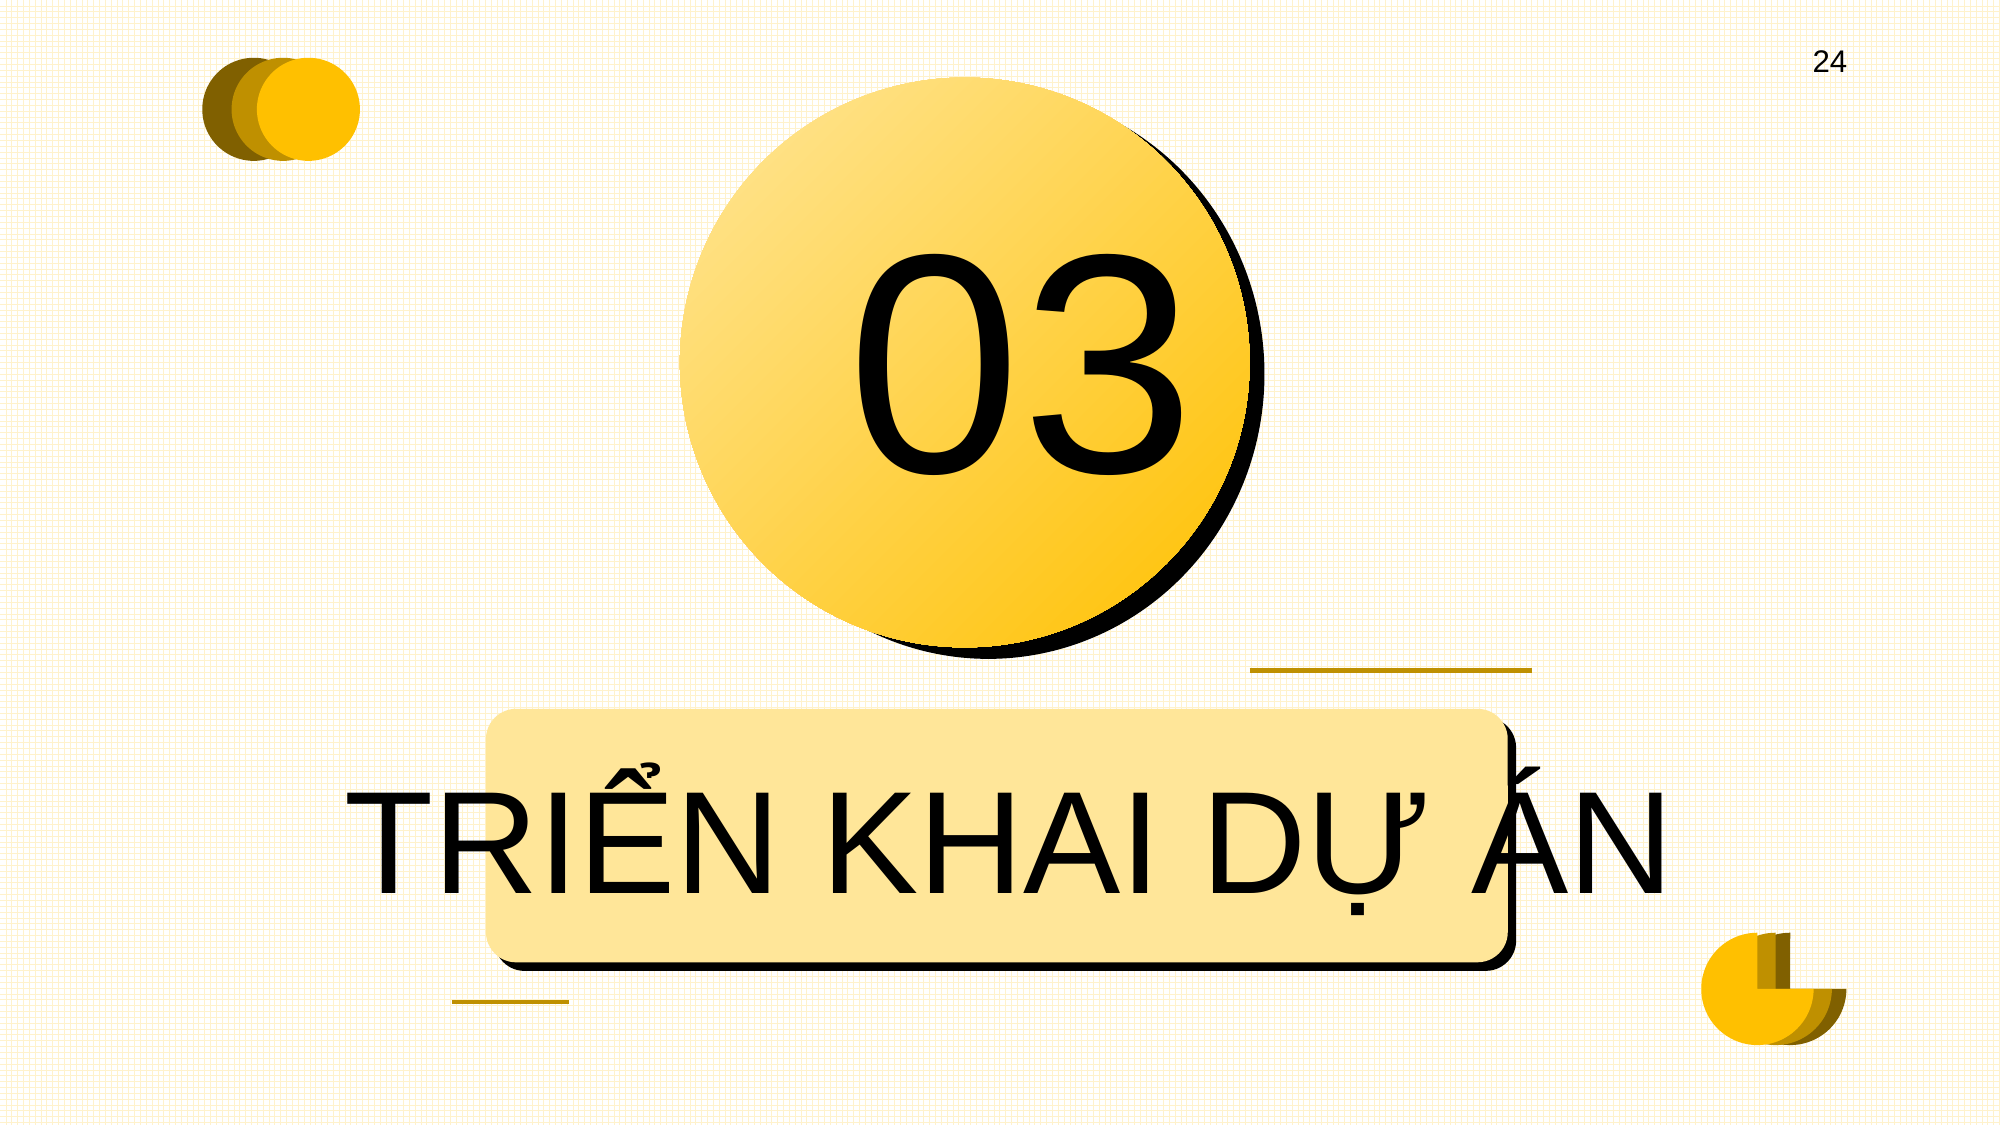

24

03
# TRIỂN KHAI DỰ ÁN